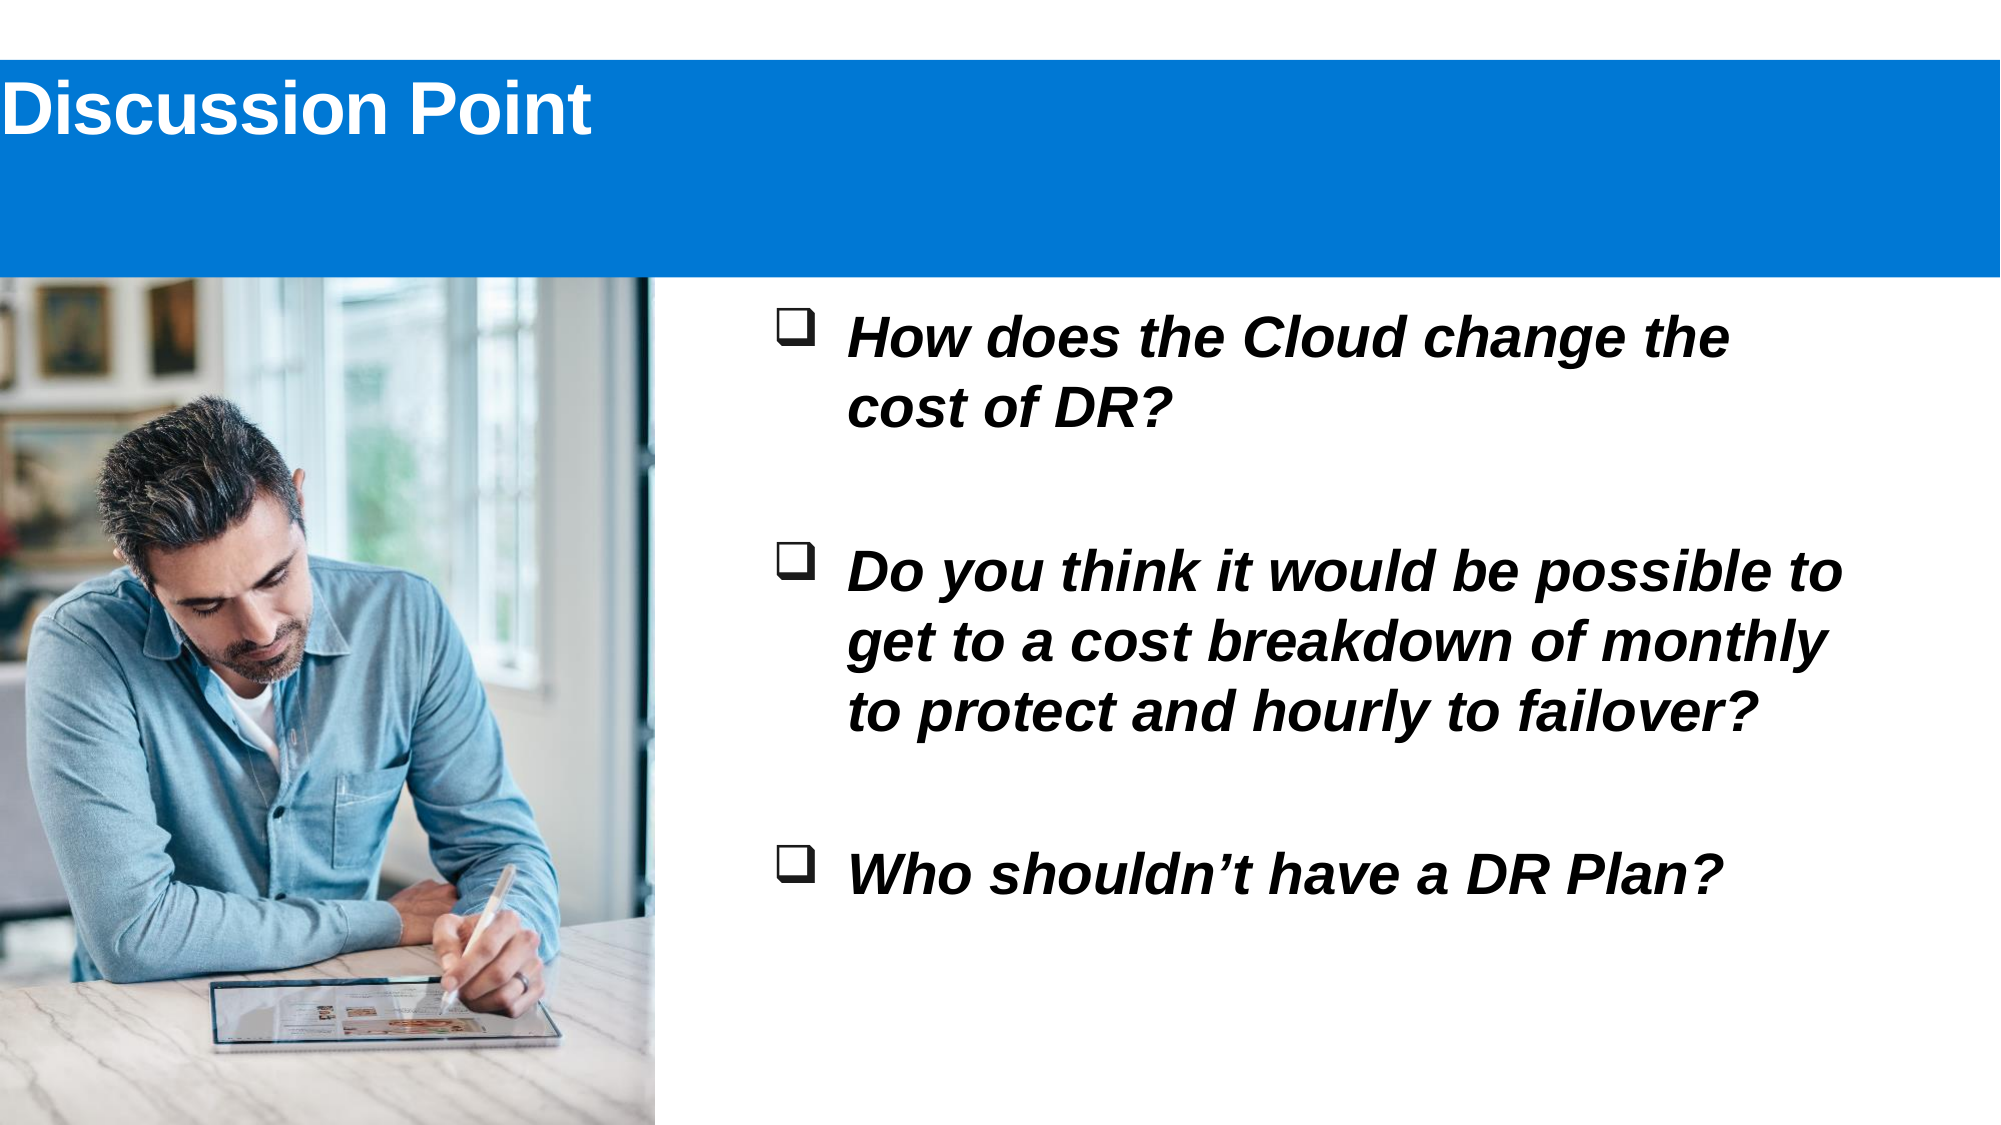

# Discussion Point
How does the Cloud change the cost of DR?

Do you think it would be possible to get to a cost breakdown of monthly to protect and hourly to failover?

Who shouldn’t have a DR Plan?